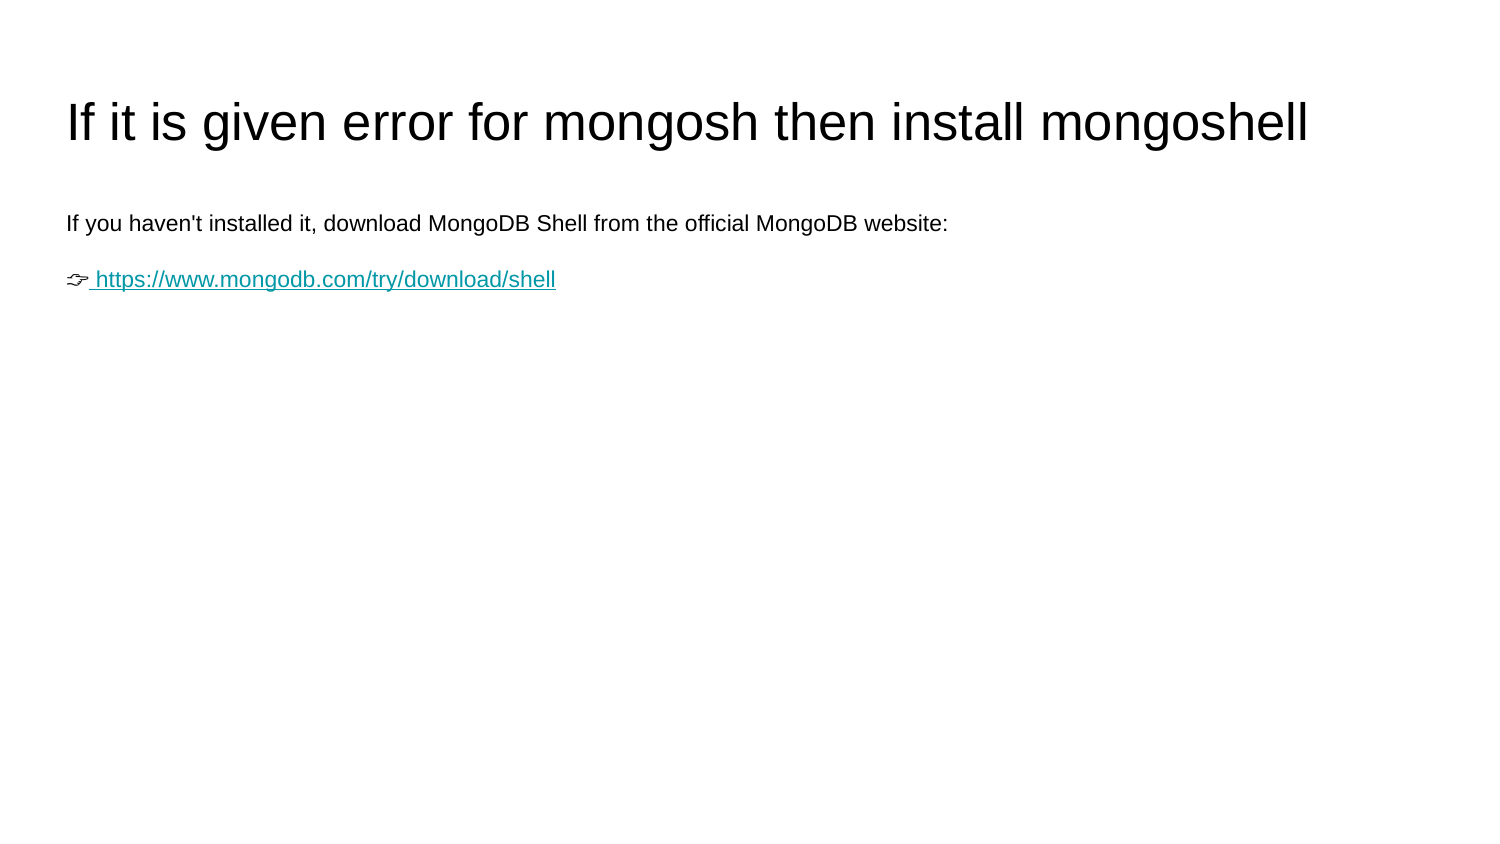

# If it is given error for mongosh then install mongoshell
If you haven't installed it, download MongoDB Shell from the official MongoDB website:
👉 https://www.mongodb.com/try/download/shell